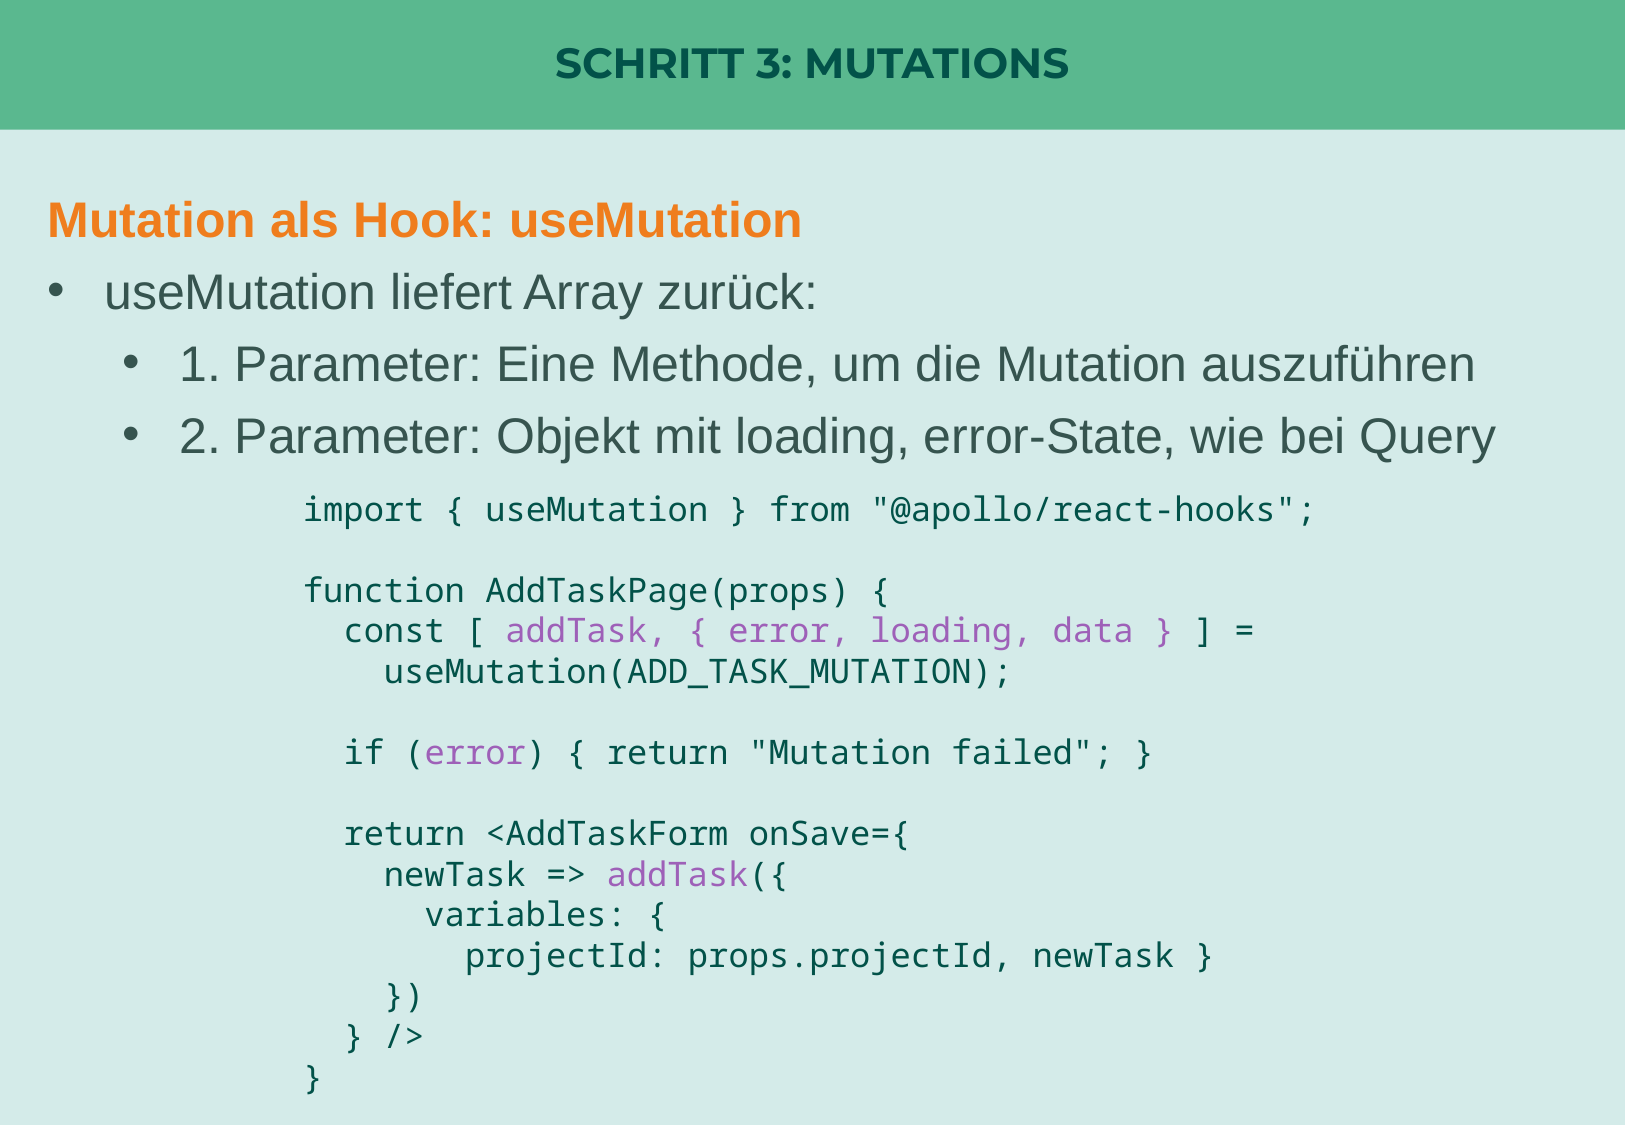

# Schritt 3: Mutations
Mutation als Hook: useMutation
useMutation liefert Array zurück:
1. Parameter: Eine Methode, um die Mutation auszuführen
2. Parameter: Objekt mit loading, error-State, wie bei Query
import { useMutation } from "@apollo/react-hooks";

function AddTaskPage(props) {
  const [ addTask, { error, loading, data } ] =
    useMutation(ADD_TASK_MUTATION);

  if (error) { return "Mutation failed"; }

  return <AddTaskForm onSave={
    newTask => addTask({
      variables: {
        projectId: props.projectId, newTask }
    })
  } />
}